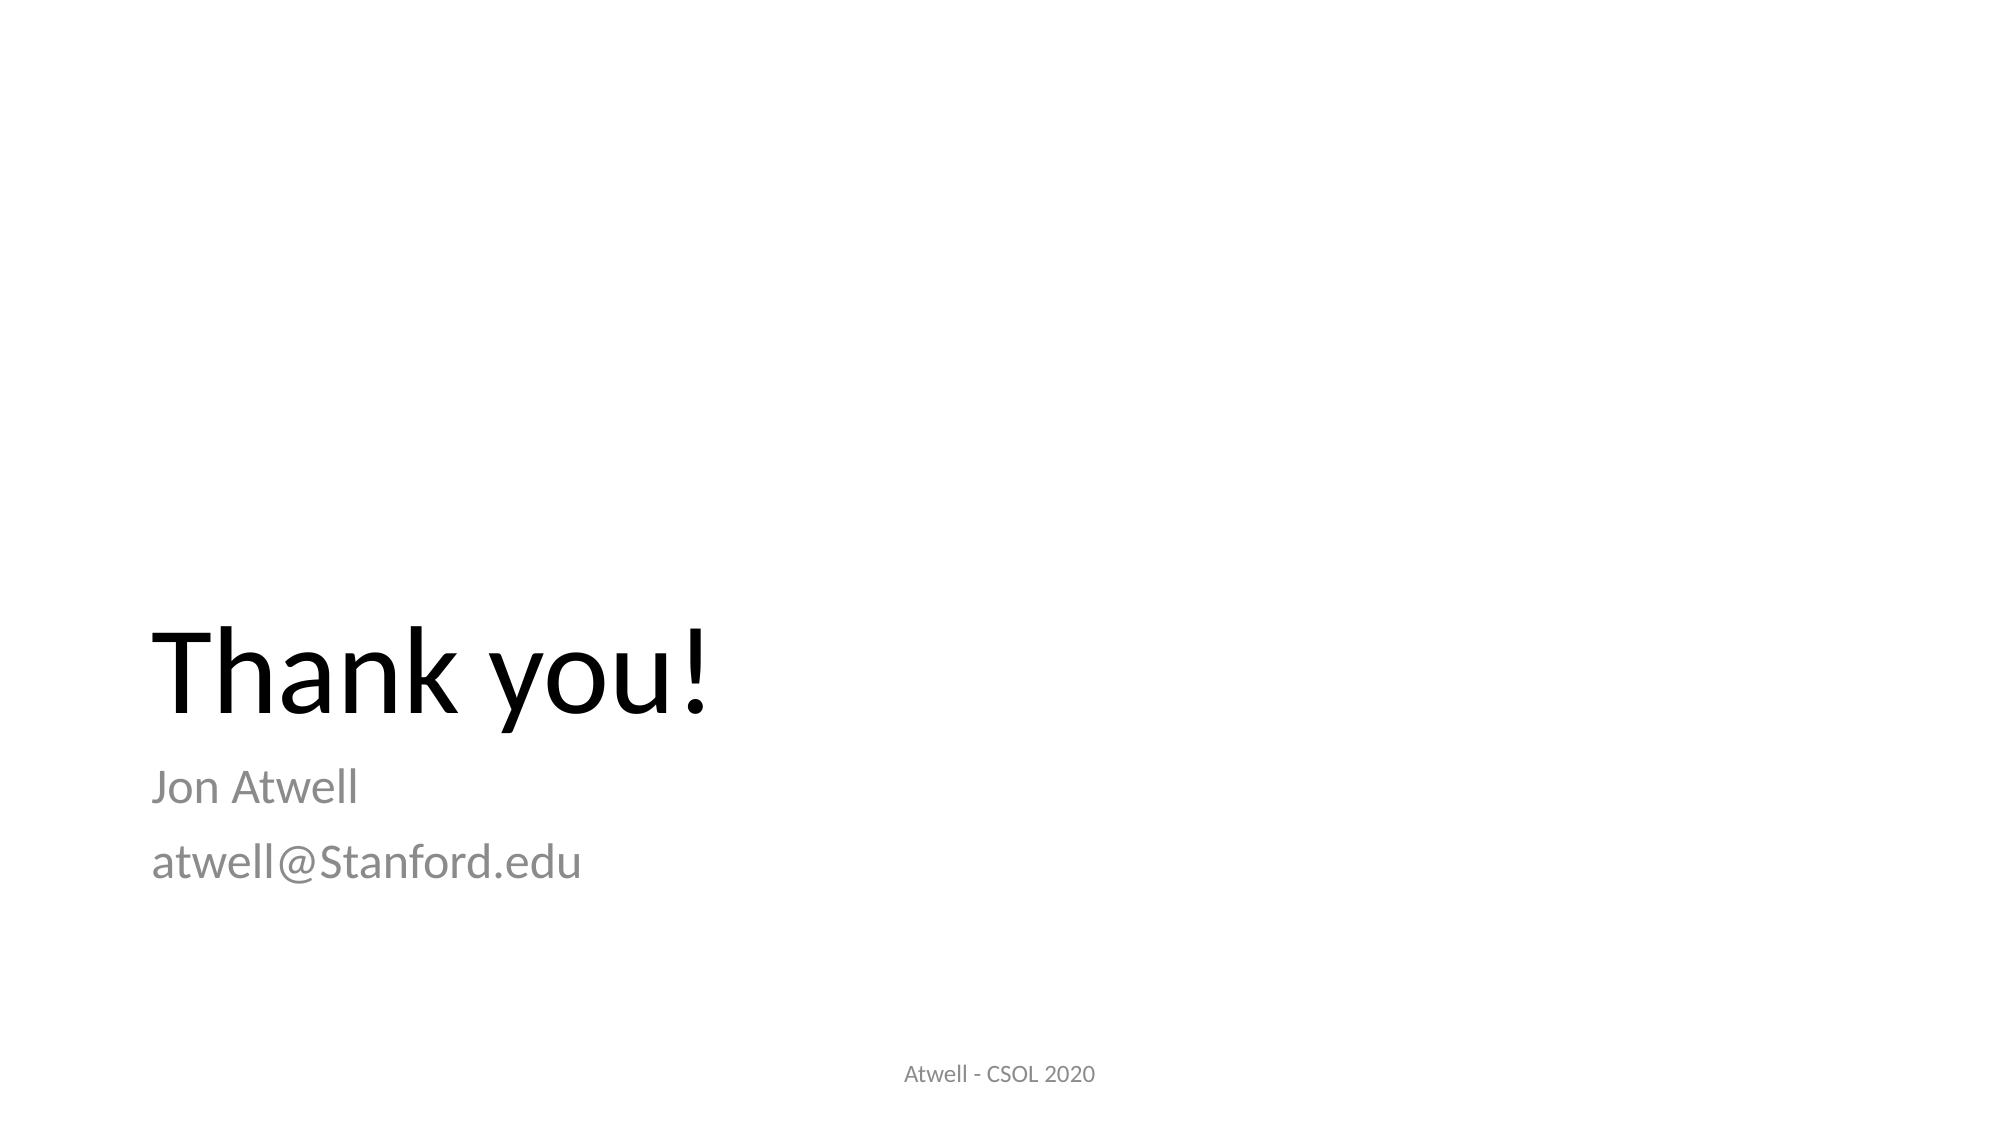

# Thank you!
Jon Atwell
atwell@Stanford.edu
Atwell - CSOL 2020